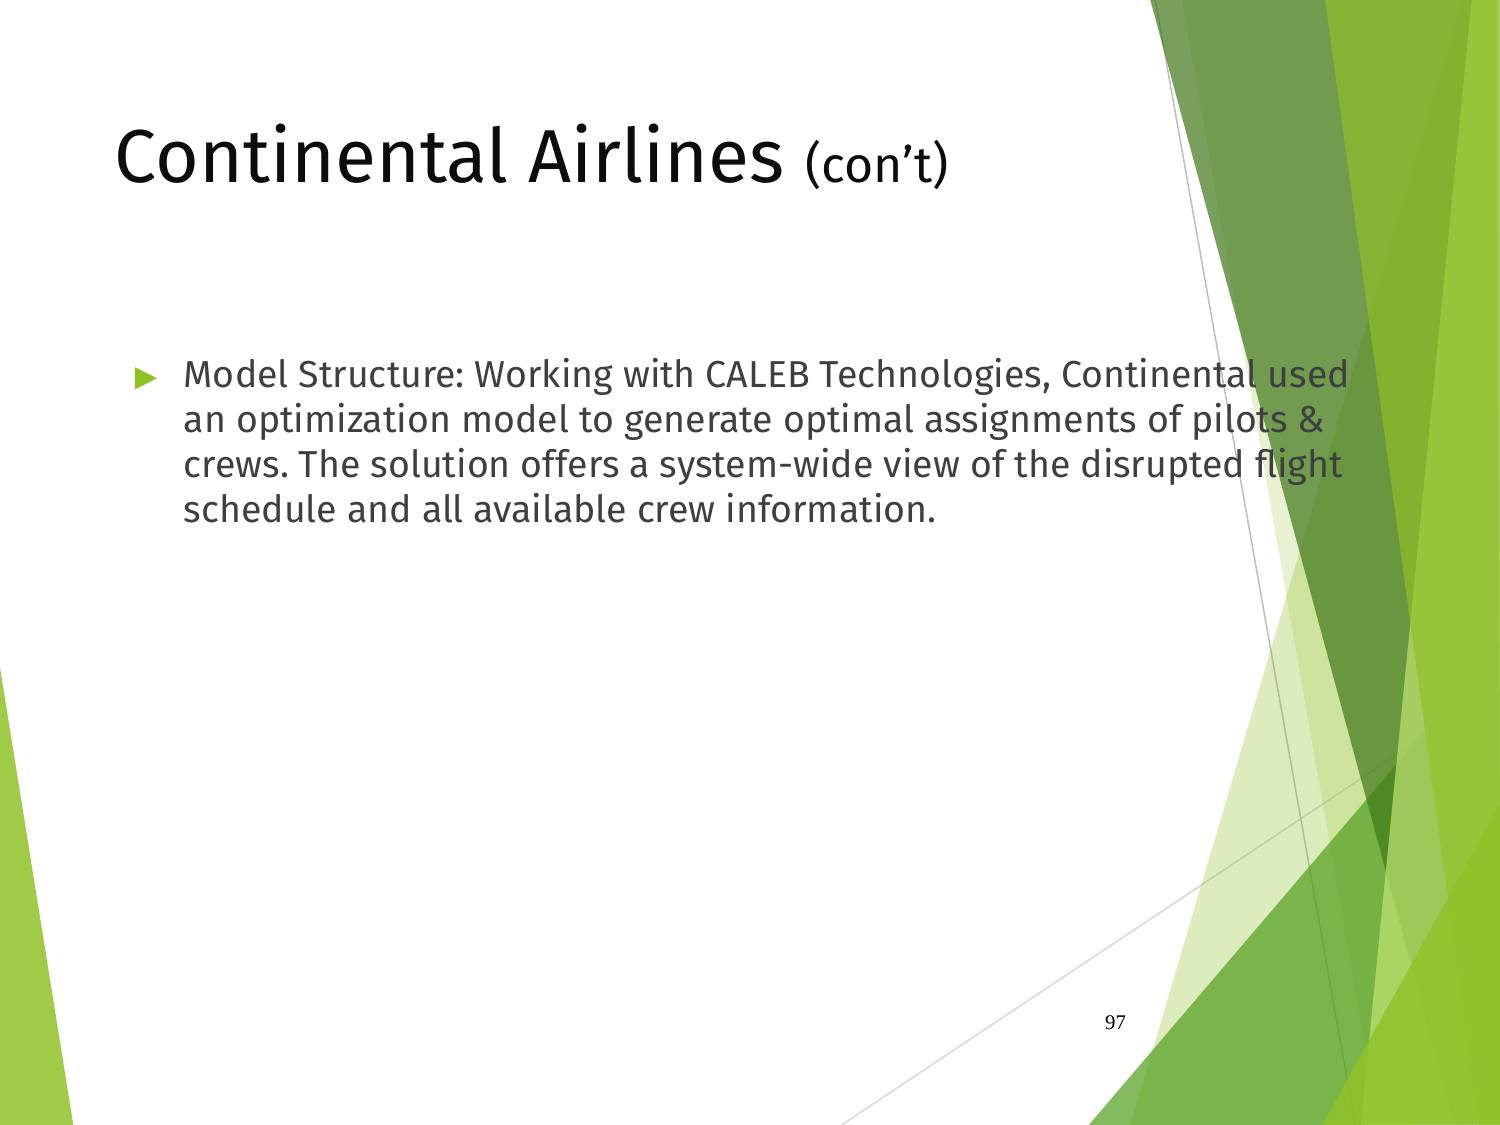

# Continental Airlines (con’t)
Model Structure: Working with CALEB Technologies, Continental used an optimization model to generate optimal assignments of pilots & crews. The solution offers a system-wide view of the disrupted flight schedule and all available crew information.
97